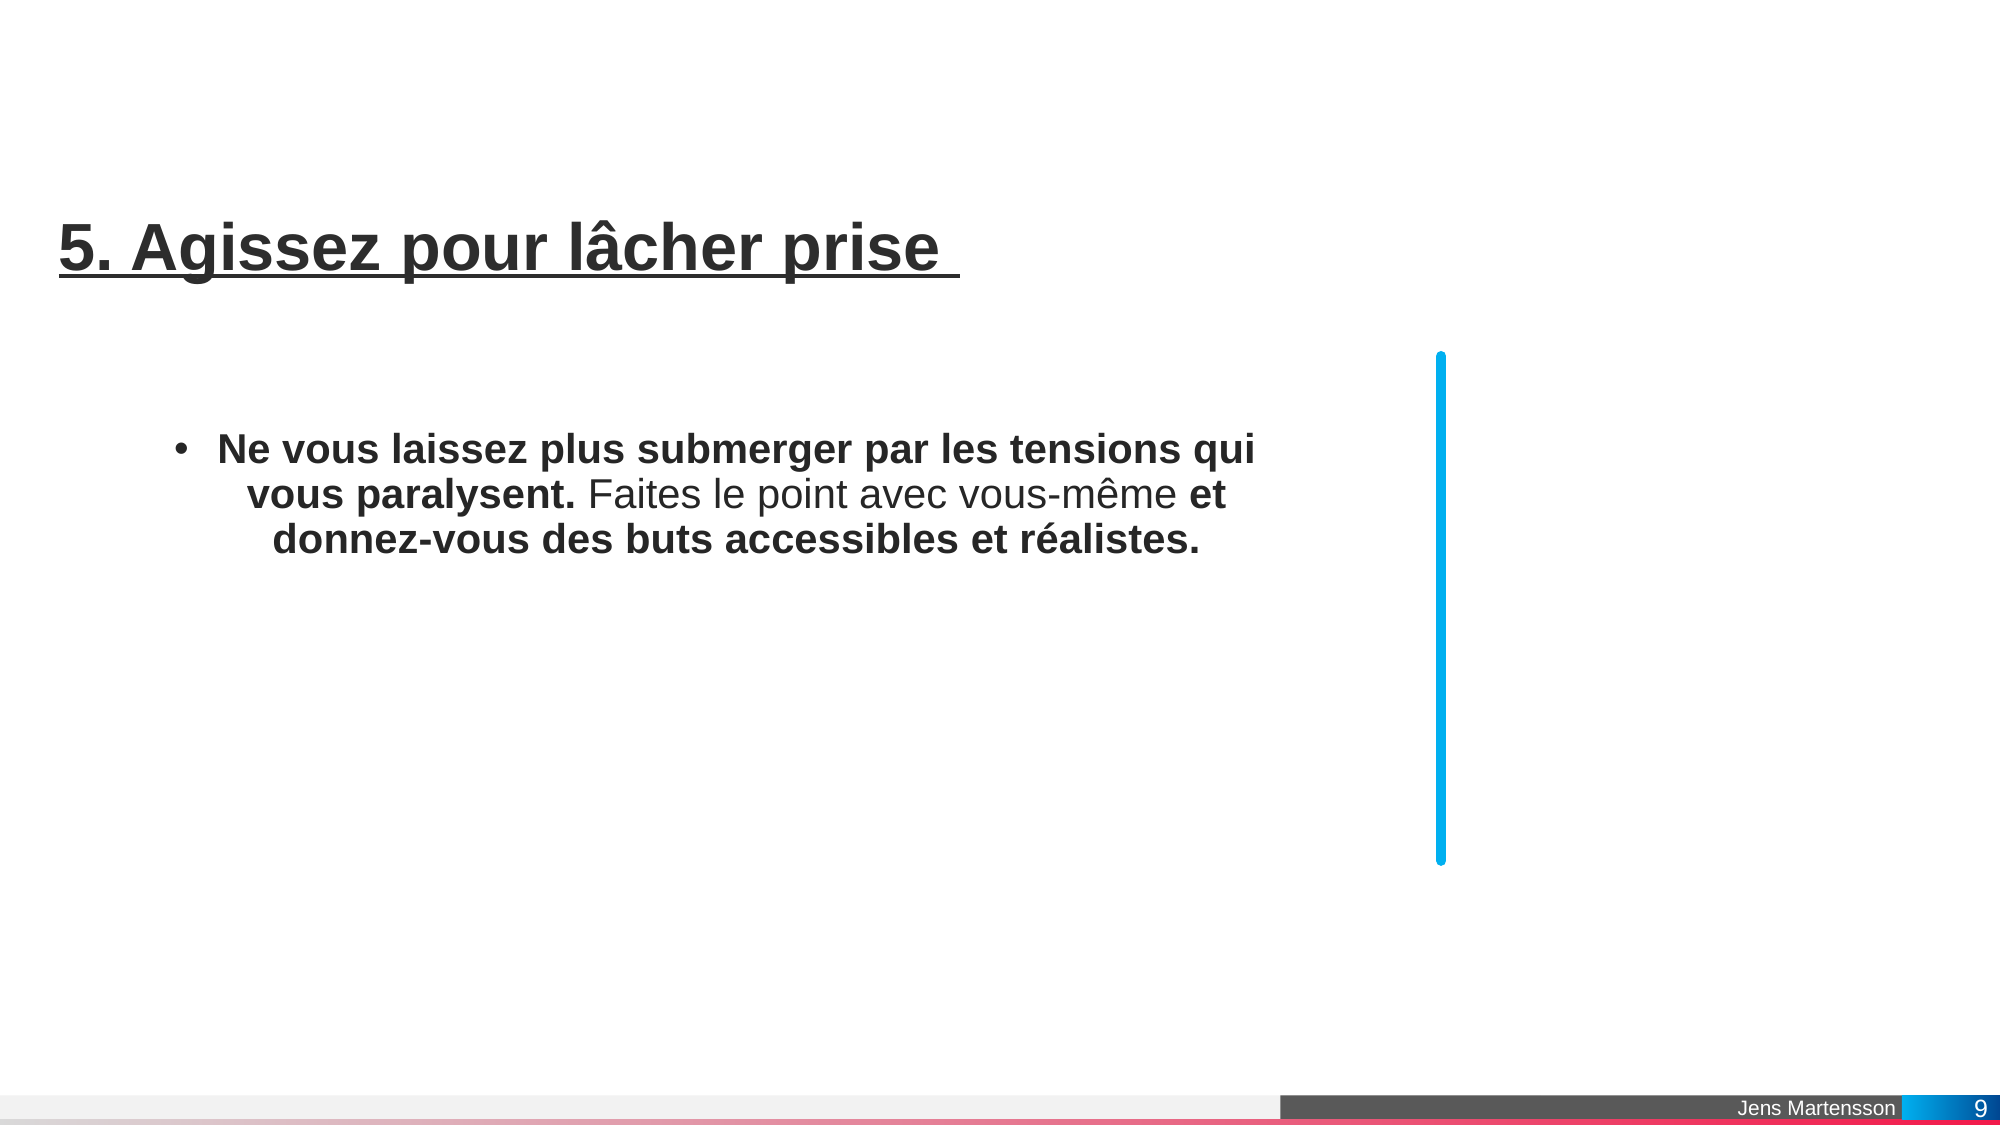

# 5. Agissez pour lâcher prise
Ne vous laissez plus submerger par les tensions qui vous paralysent. Faites le point avec vous-même et donnez-vous des buts accessibles et réalistes.

9